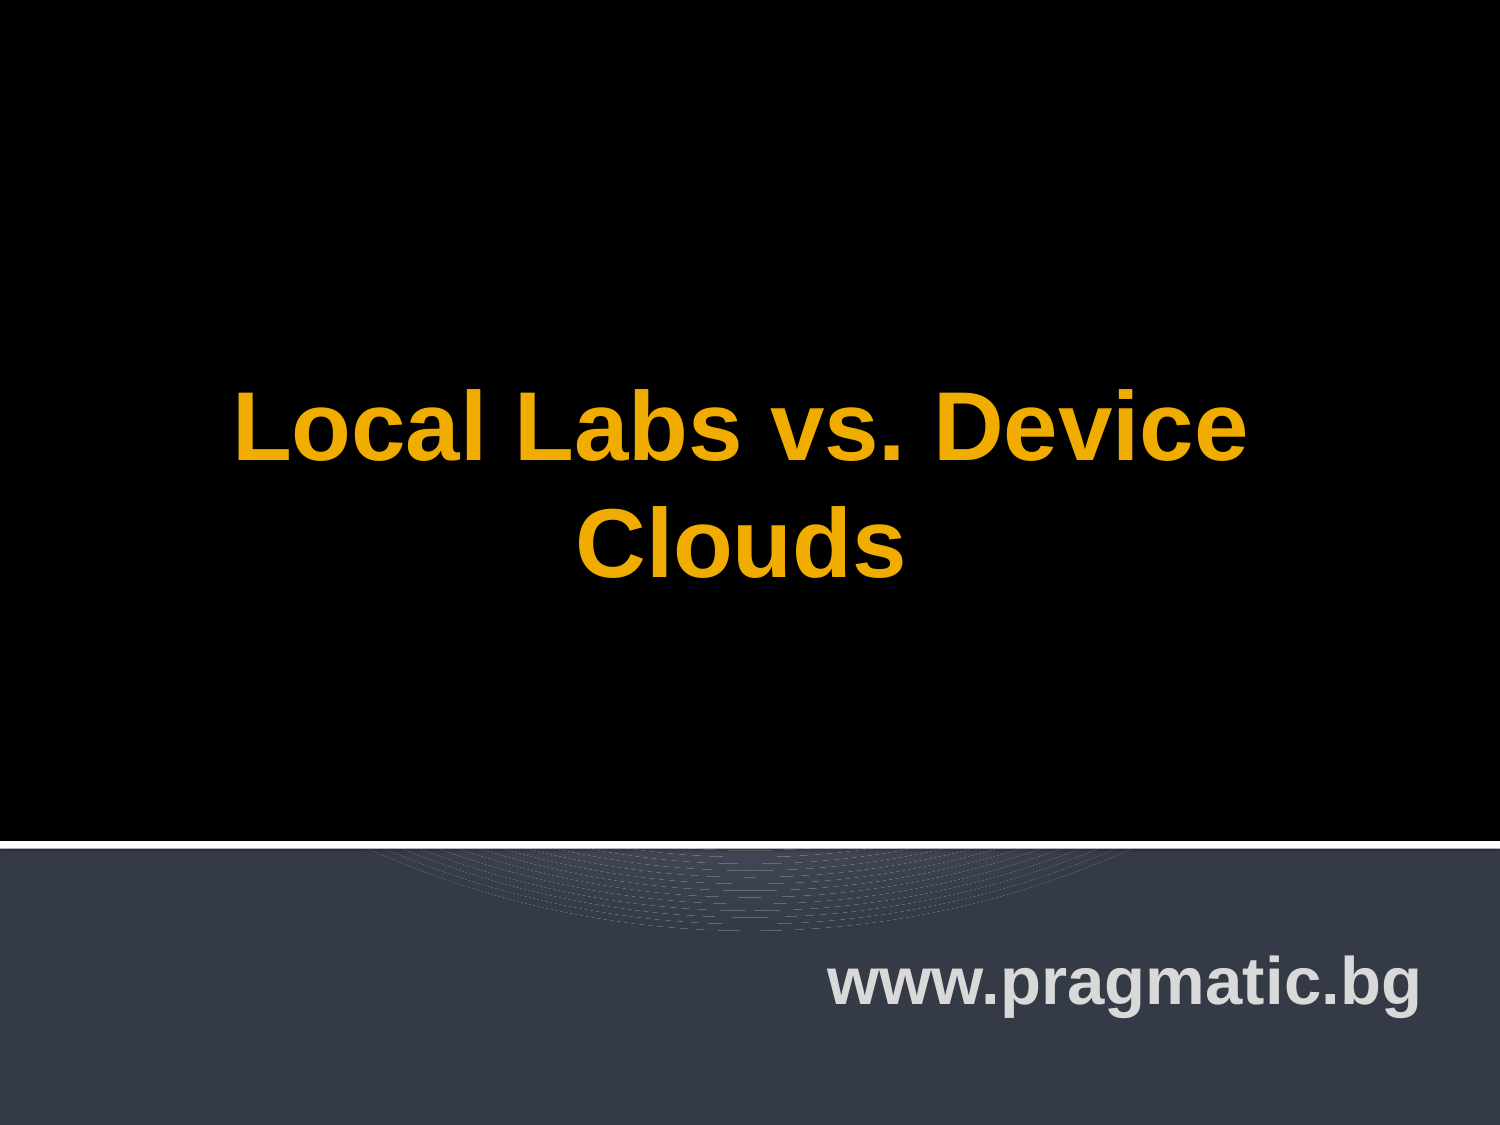

# Local Labs vs. Device Clouds
www.pragmatic.bg